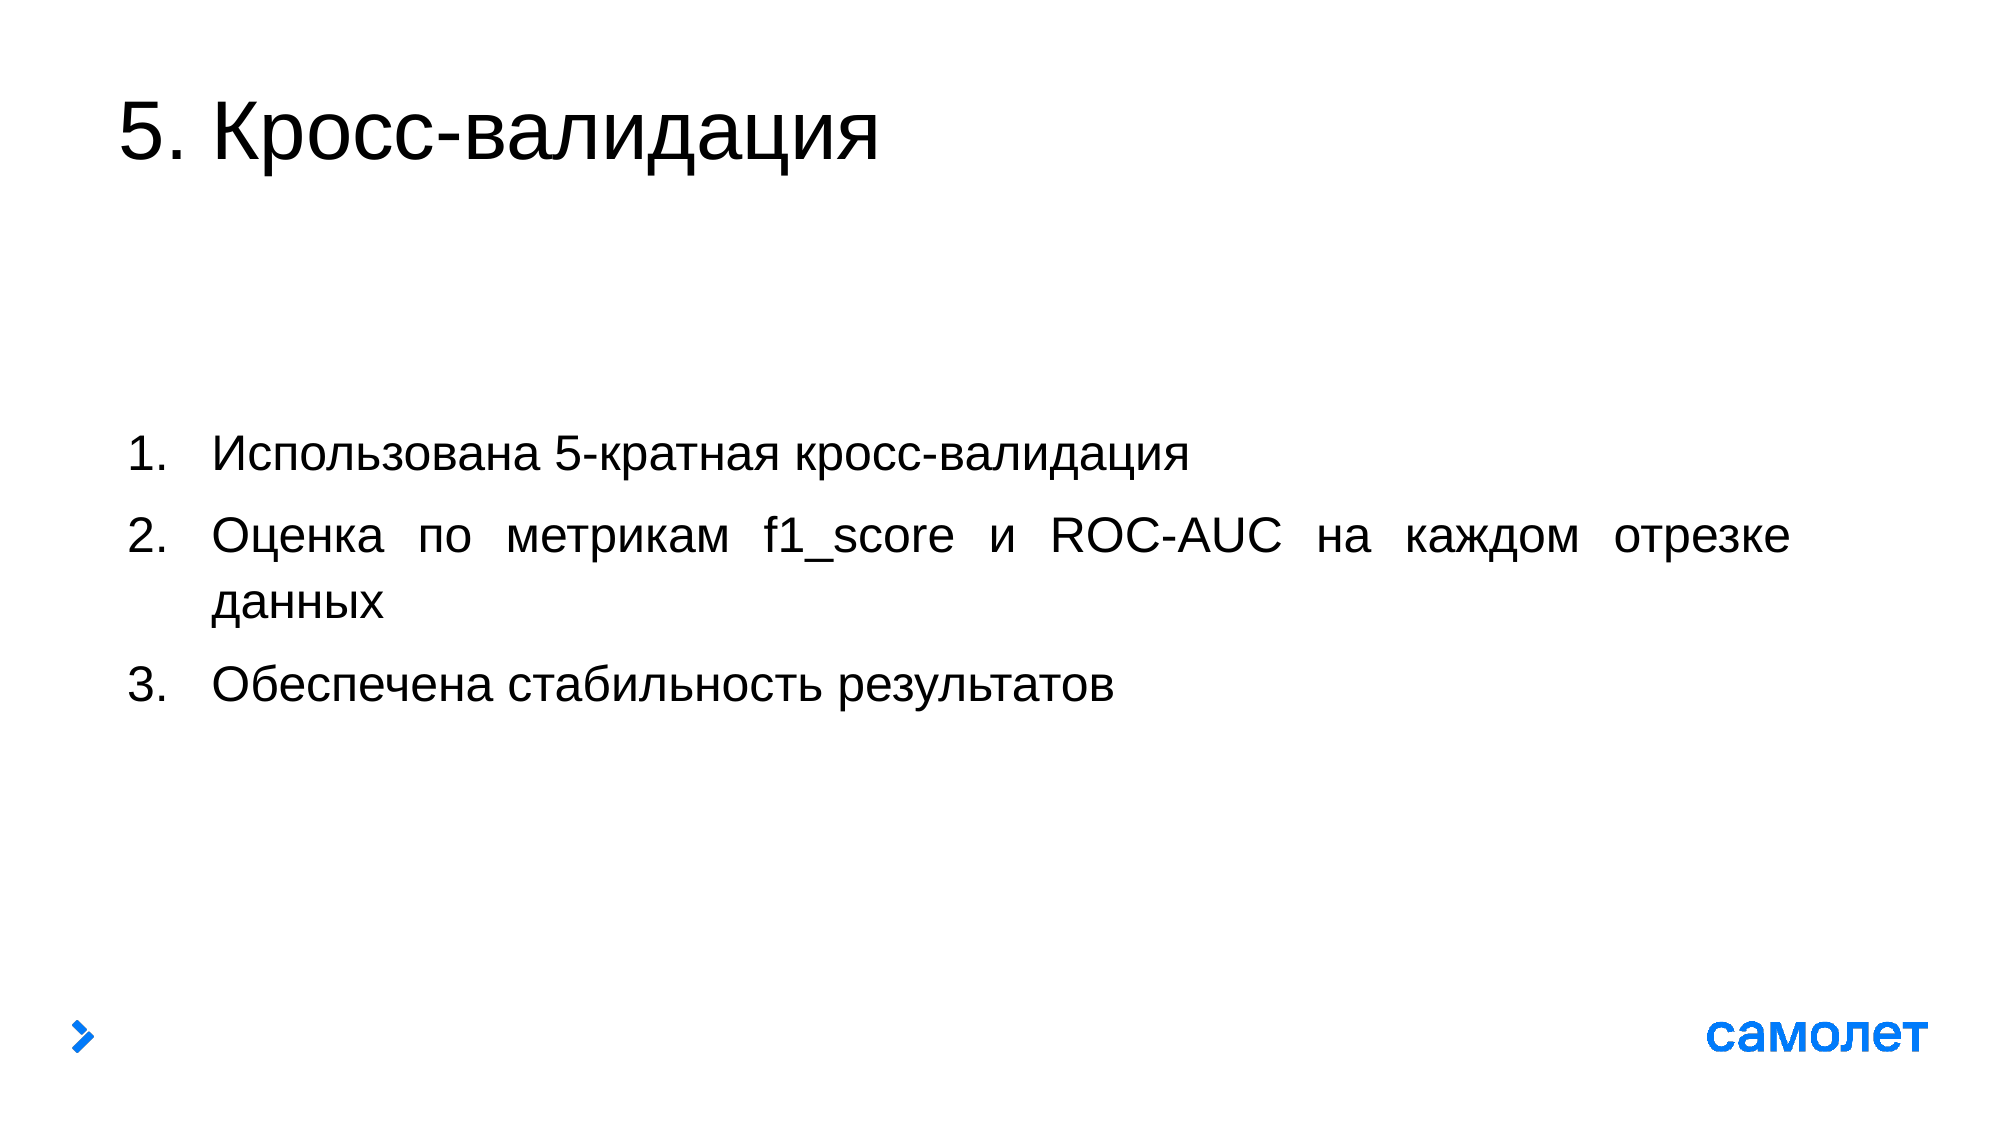

# 5. Кросс-валидация
Использована 5-кратная кросс-валидация
Оценка по метрикам f1_score и ROC-AUC на каждом отрезке данных
Обеспечена стабильность результатов